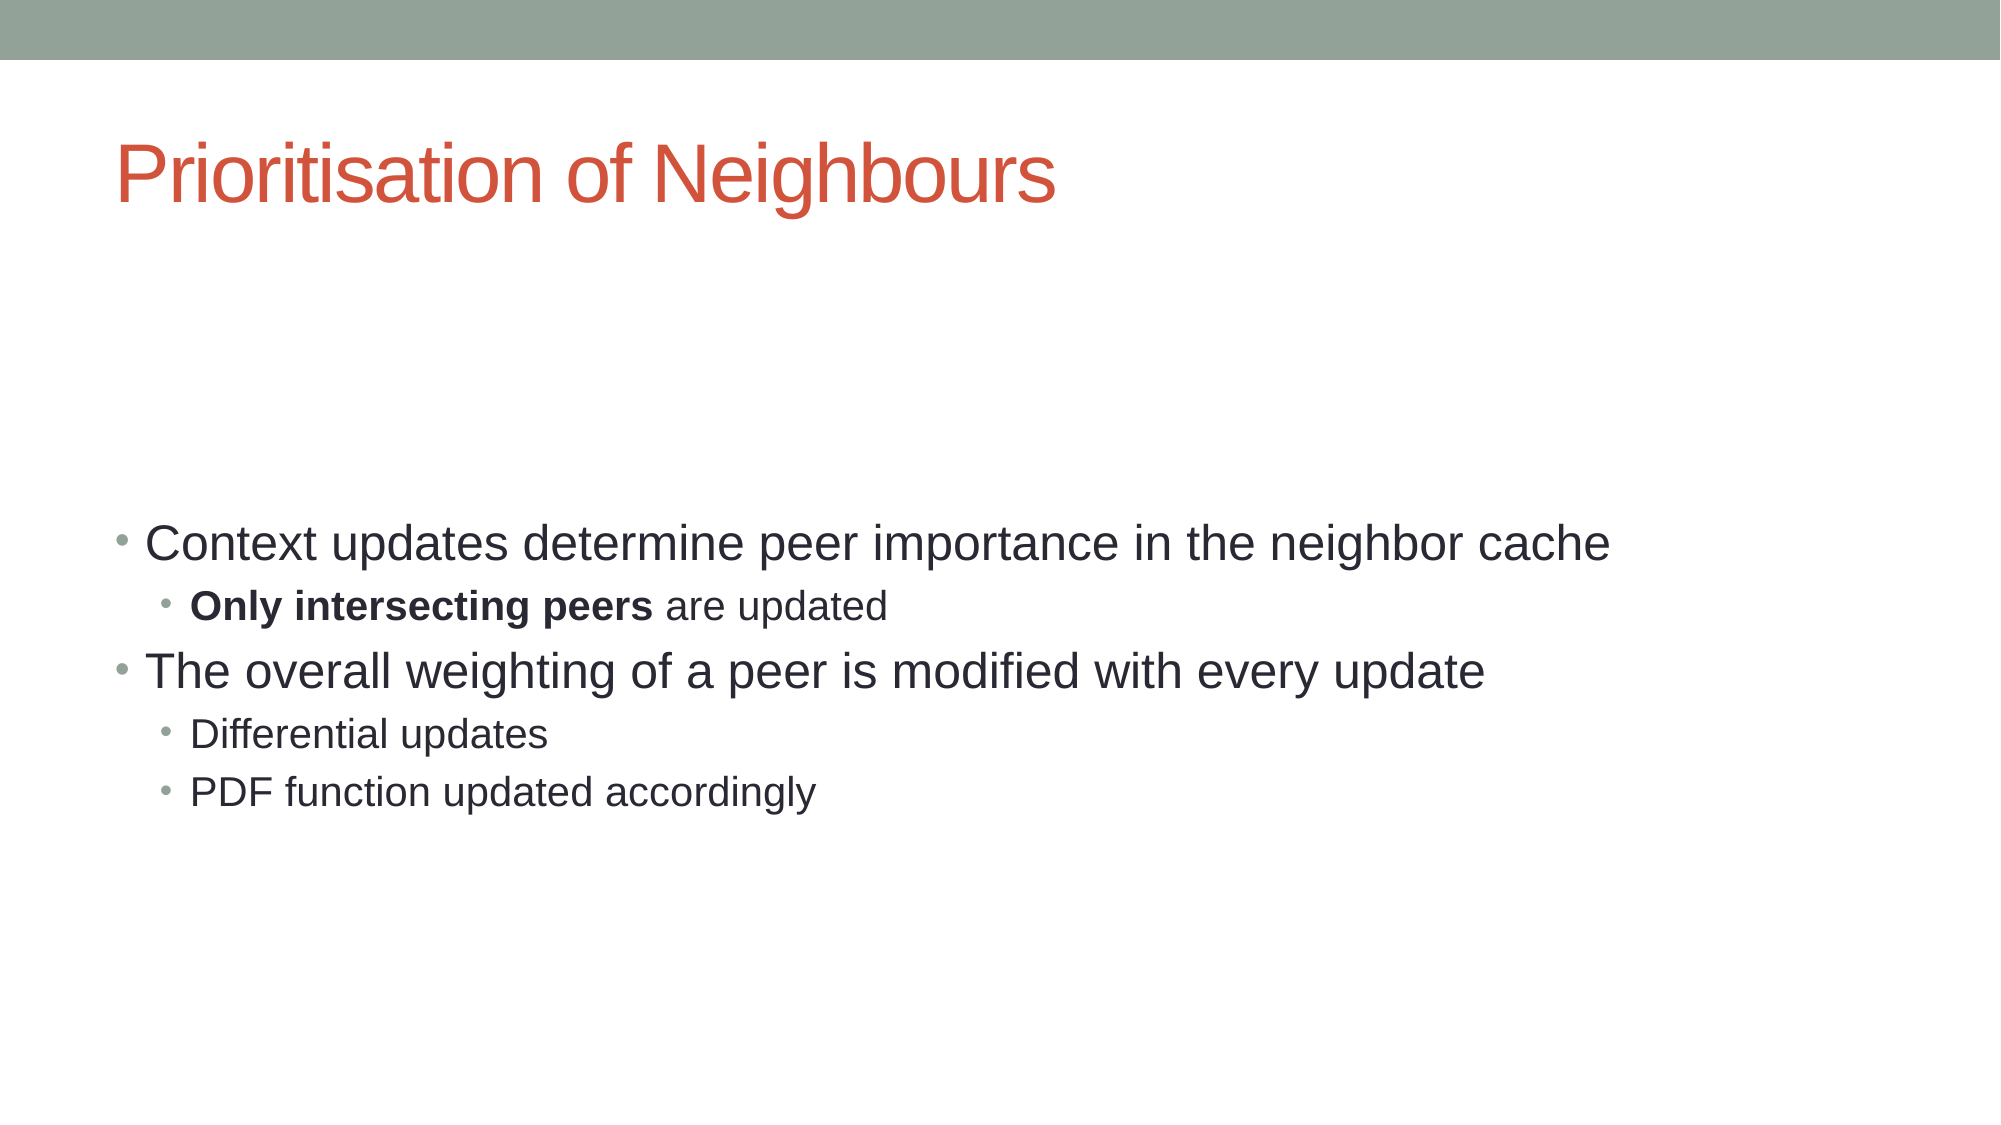

# Prioritisation of Neighbours
Context updates determine peer importance in the neighbor cache
Only intersecting peers are updated
The overall weighting of a peer is modified with every update
Differential updates
PDF function updated accordingly